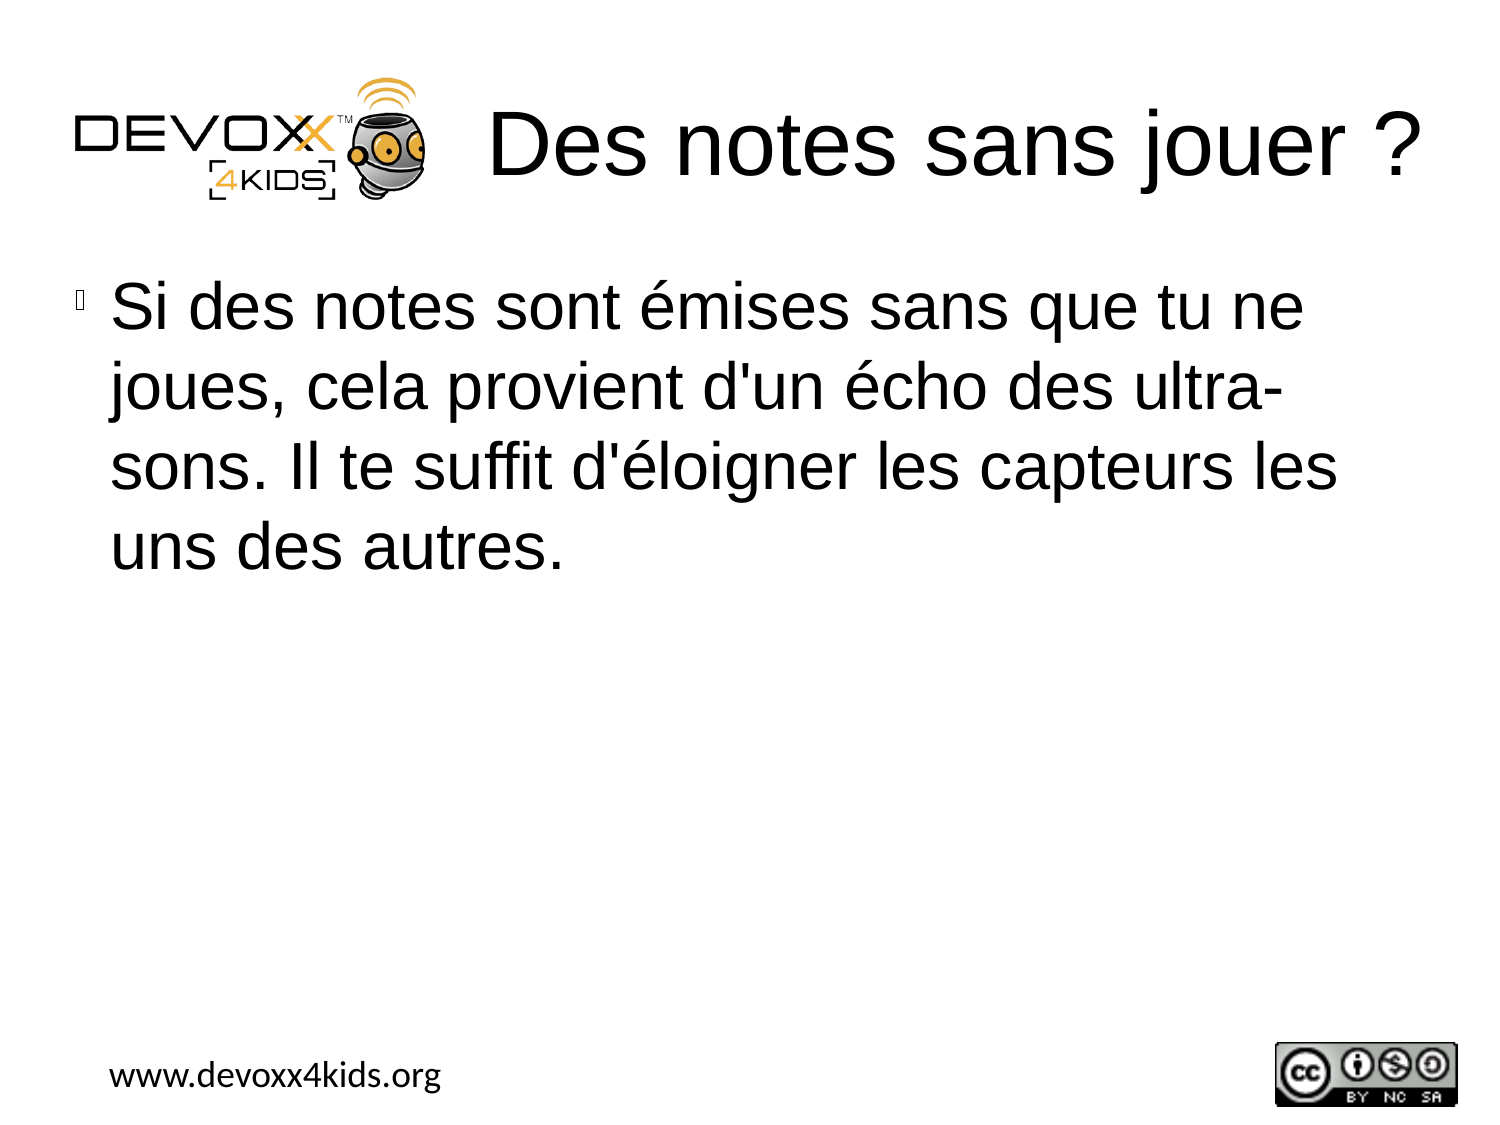

Des notes sans jouer ?
Si des notes sont émises sans que tu ne joues, cela provient d'un écho des ultra-sons. Il te suffit d'éloigner les capteurs les uns des autres.